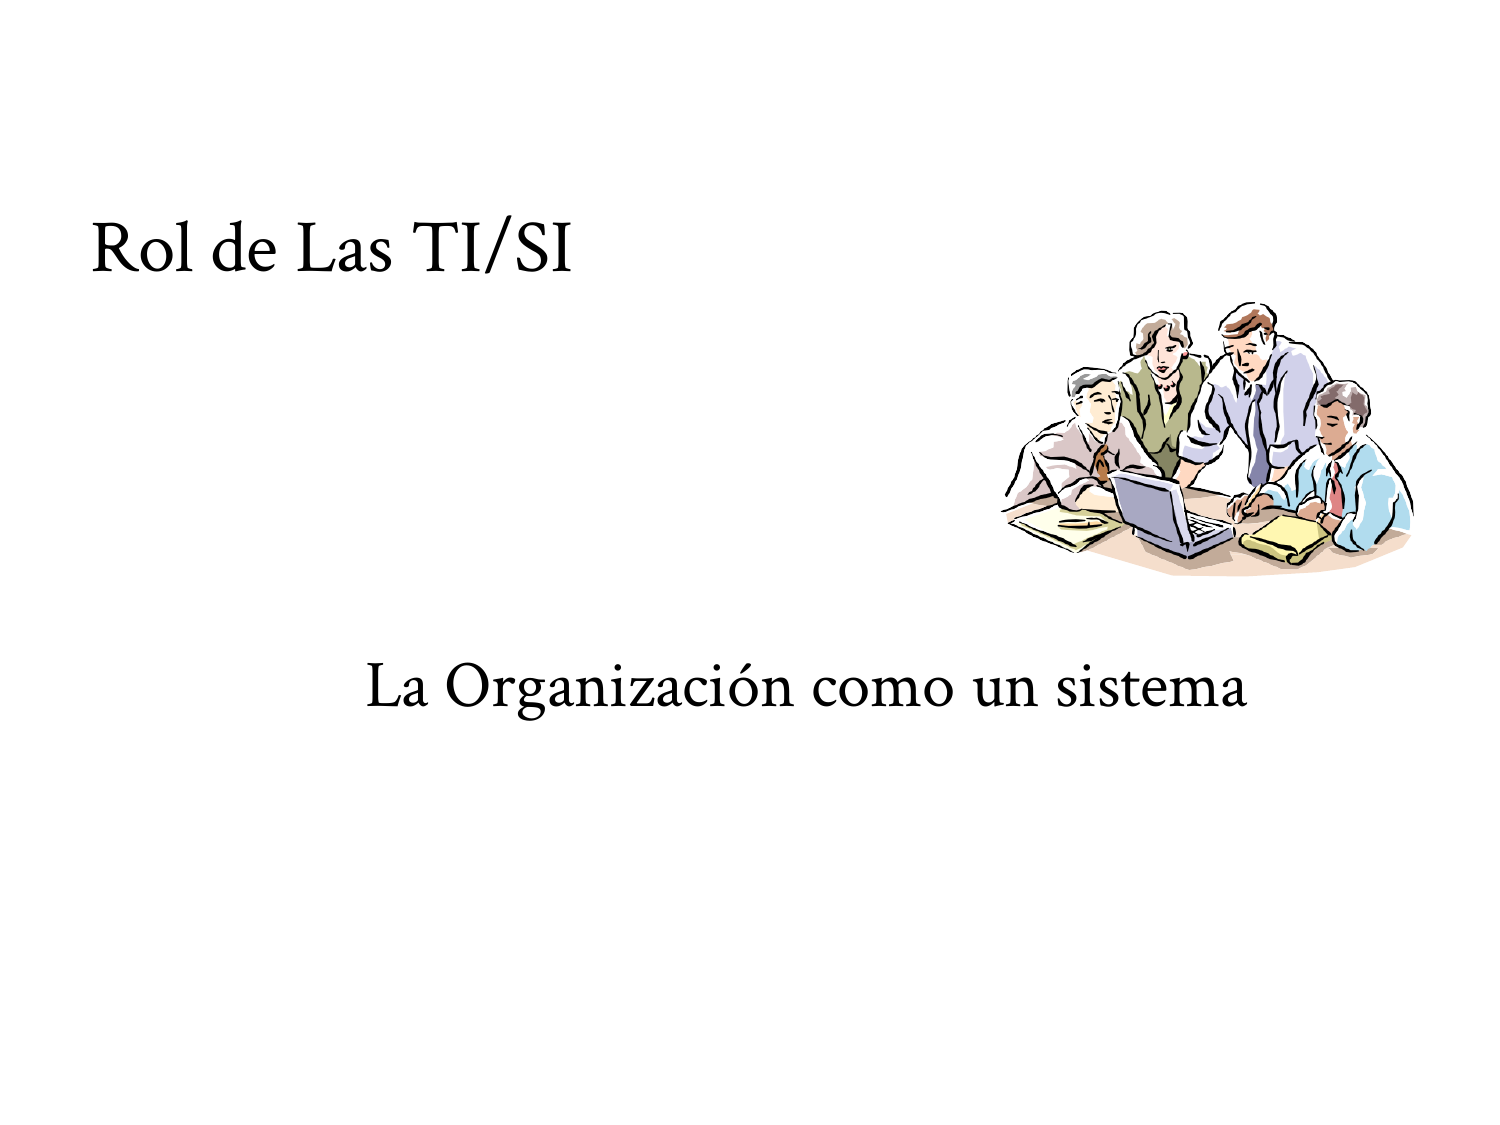

Rol de Las TI/SI

La Organización como un sistema